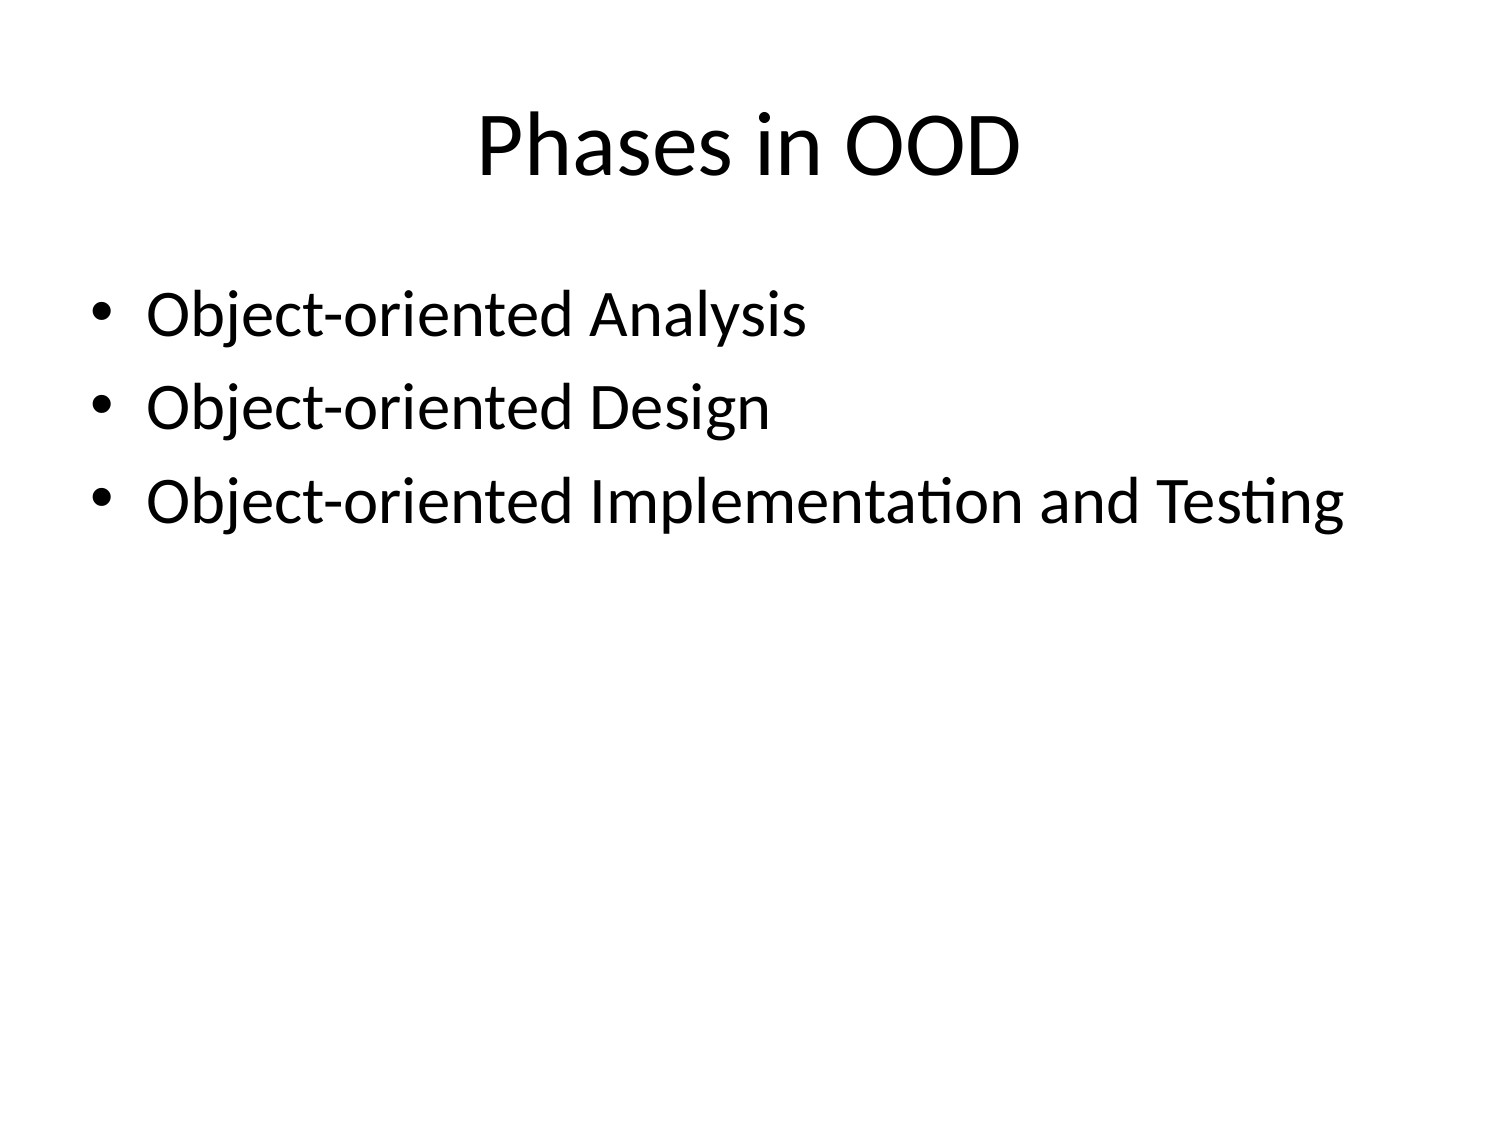

# Phases in OOD
Object-oriented Analysis
Object-oriented Design
Object-oriented Implementation and Testing